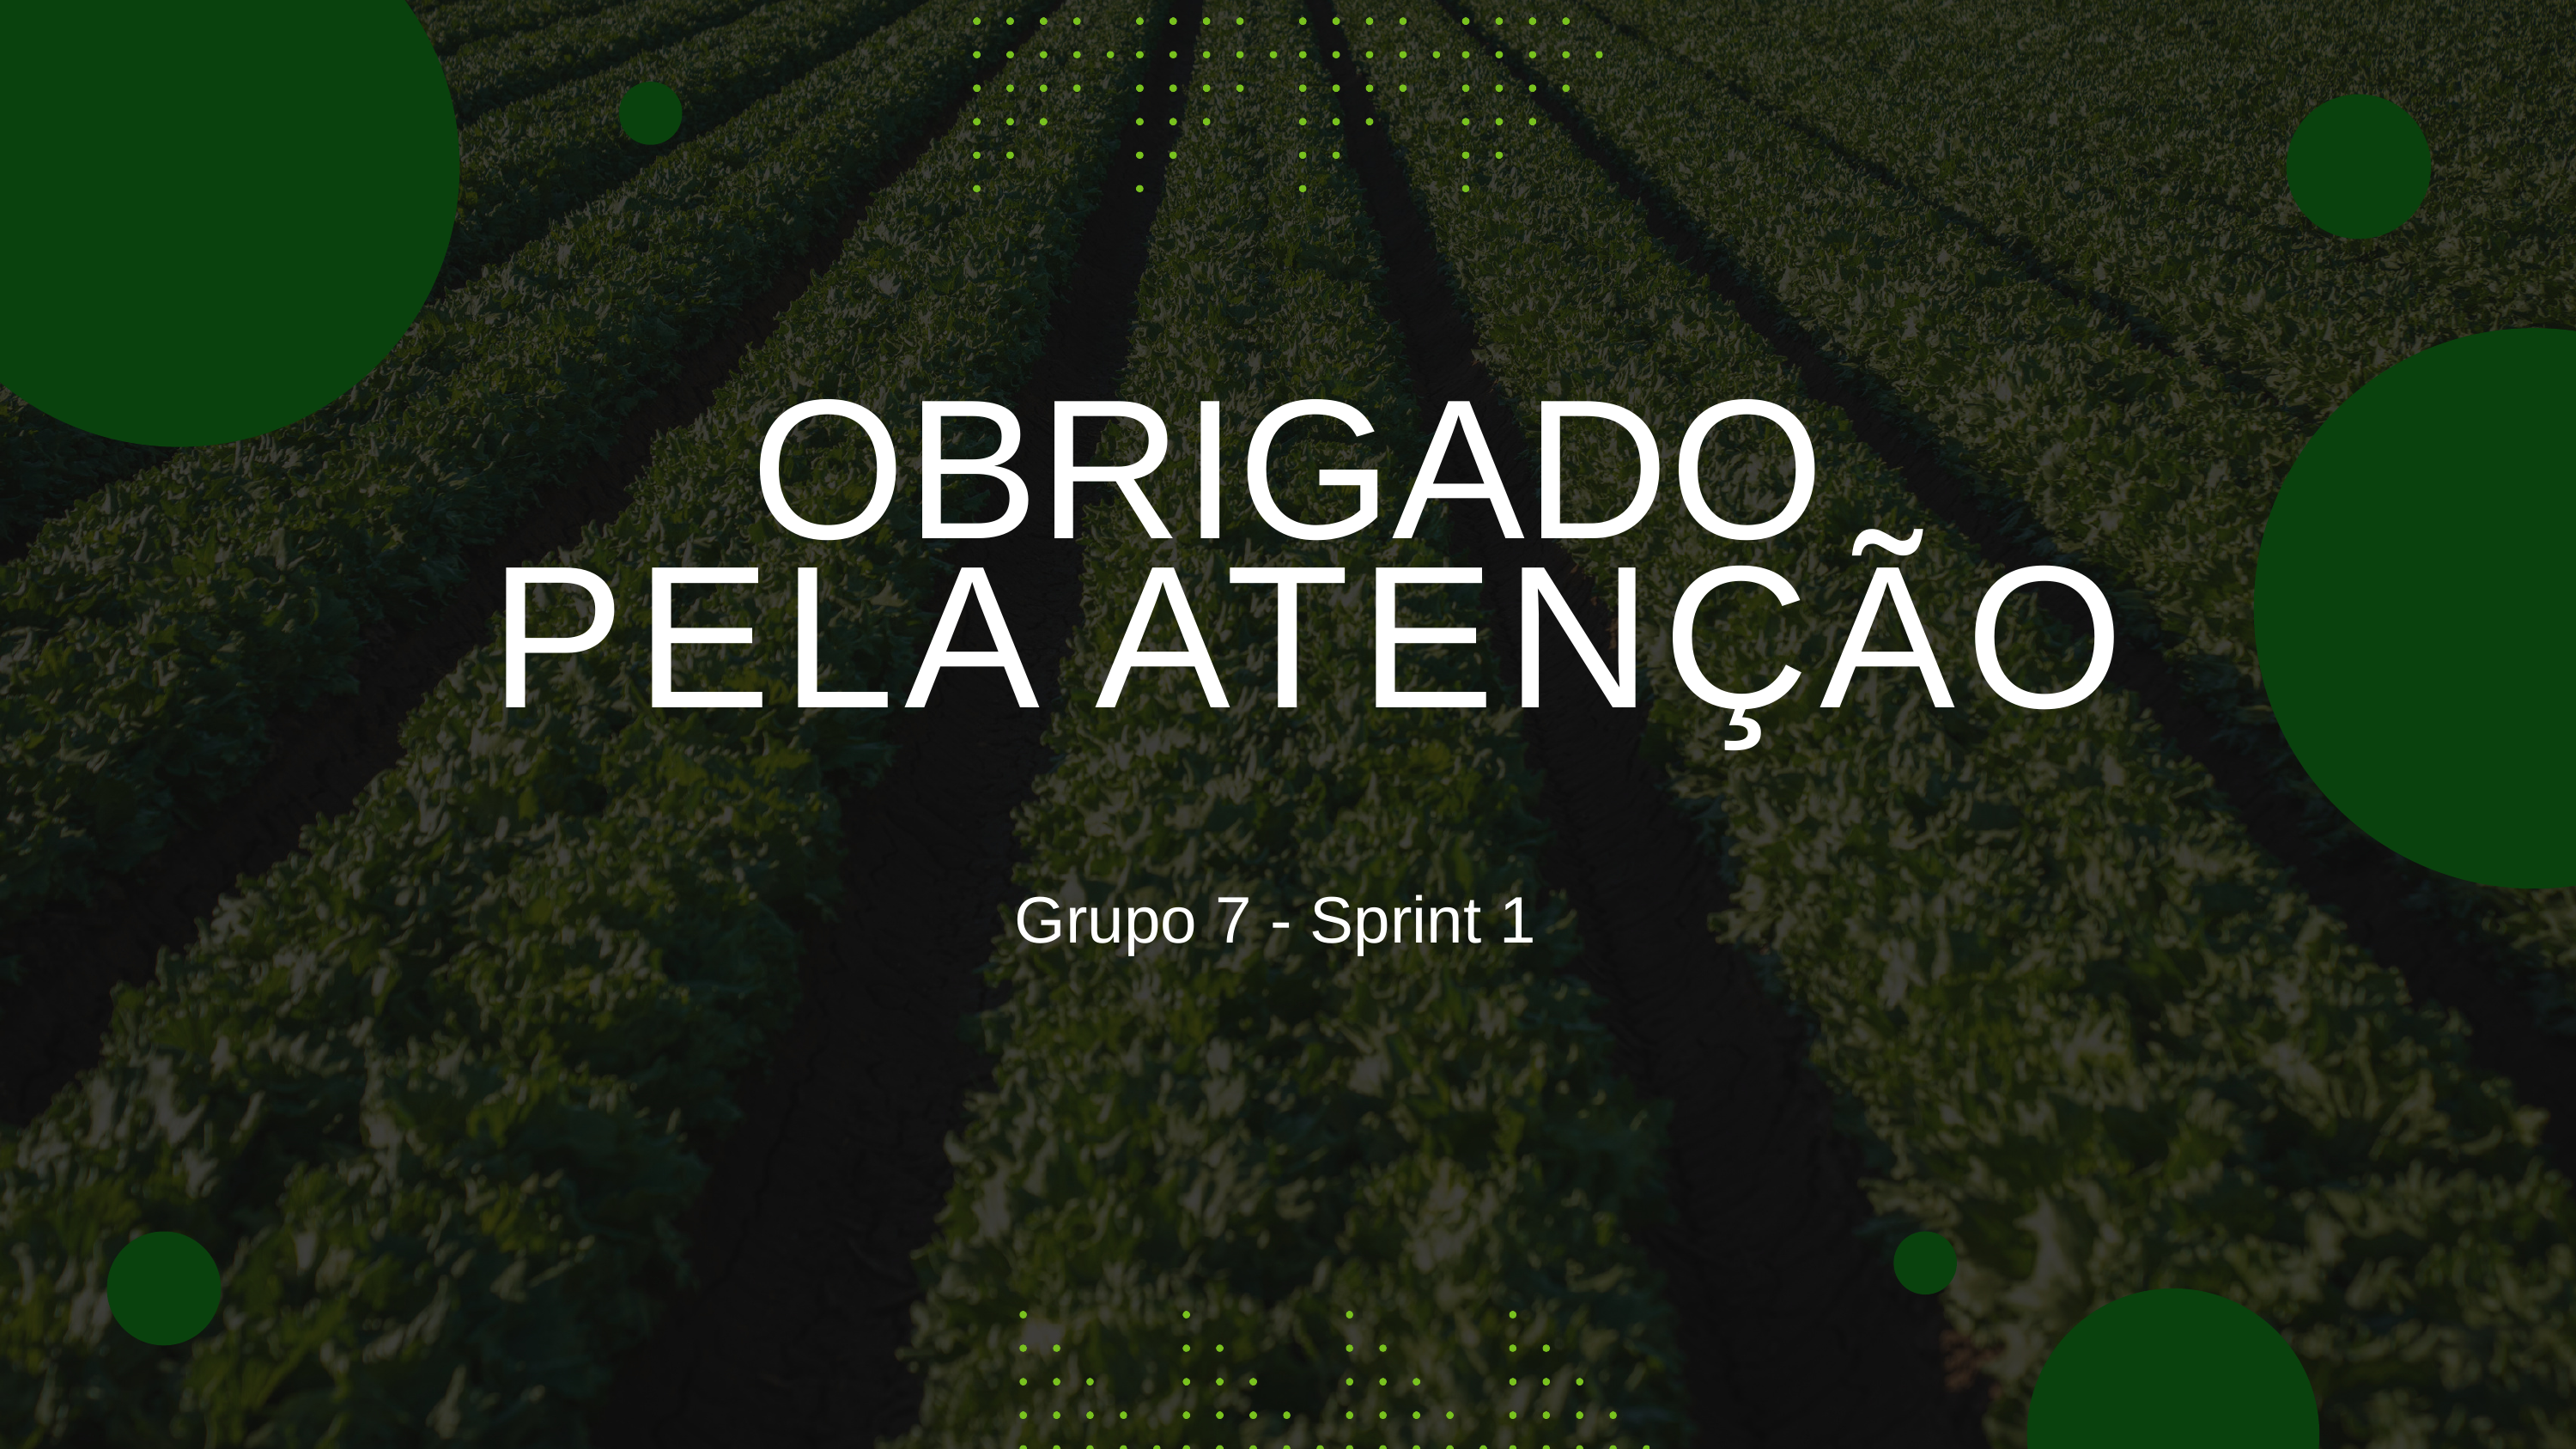

OBRIGADO

PELA ATENÇÃO
Grupo 7 - Sprint 1